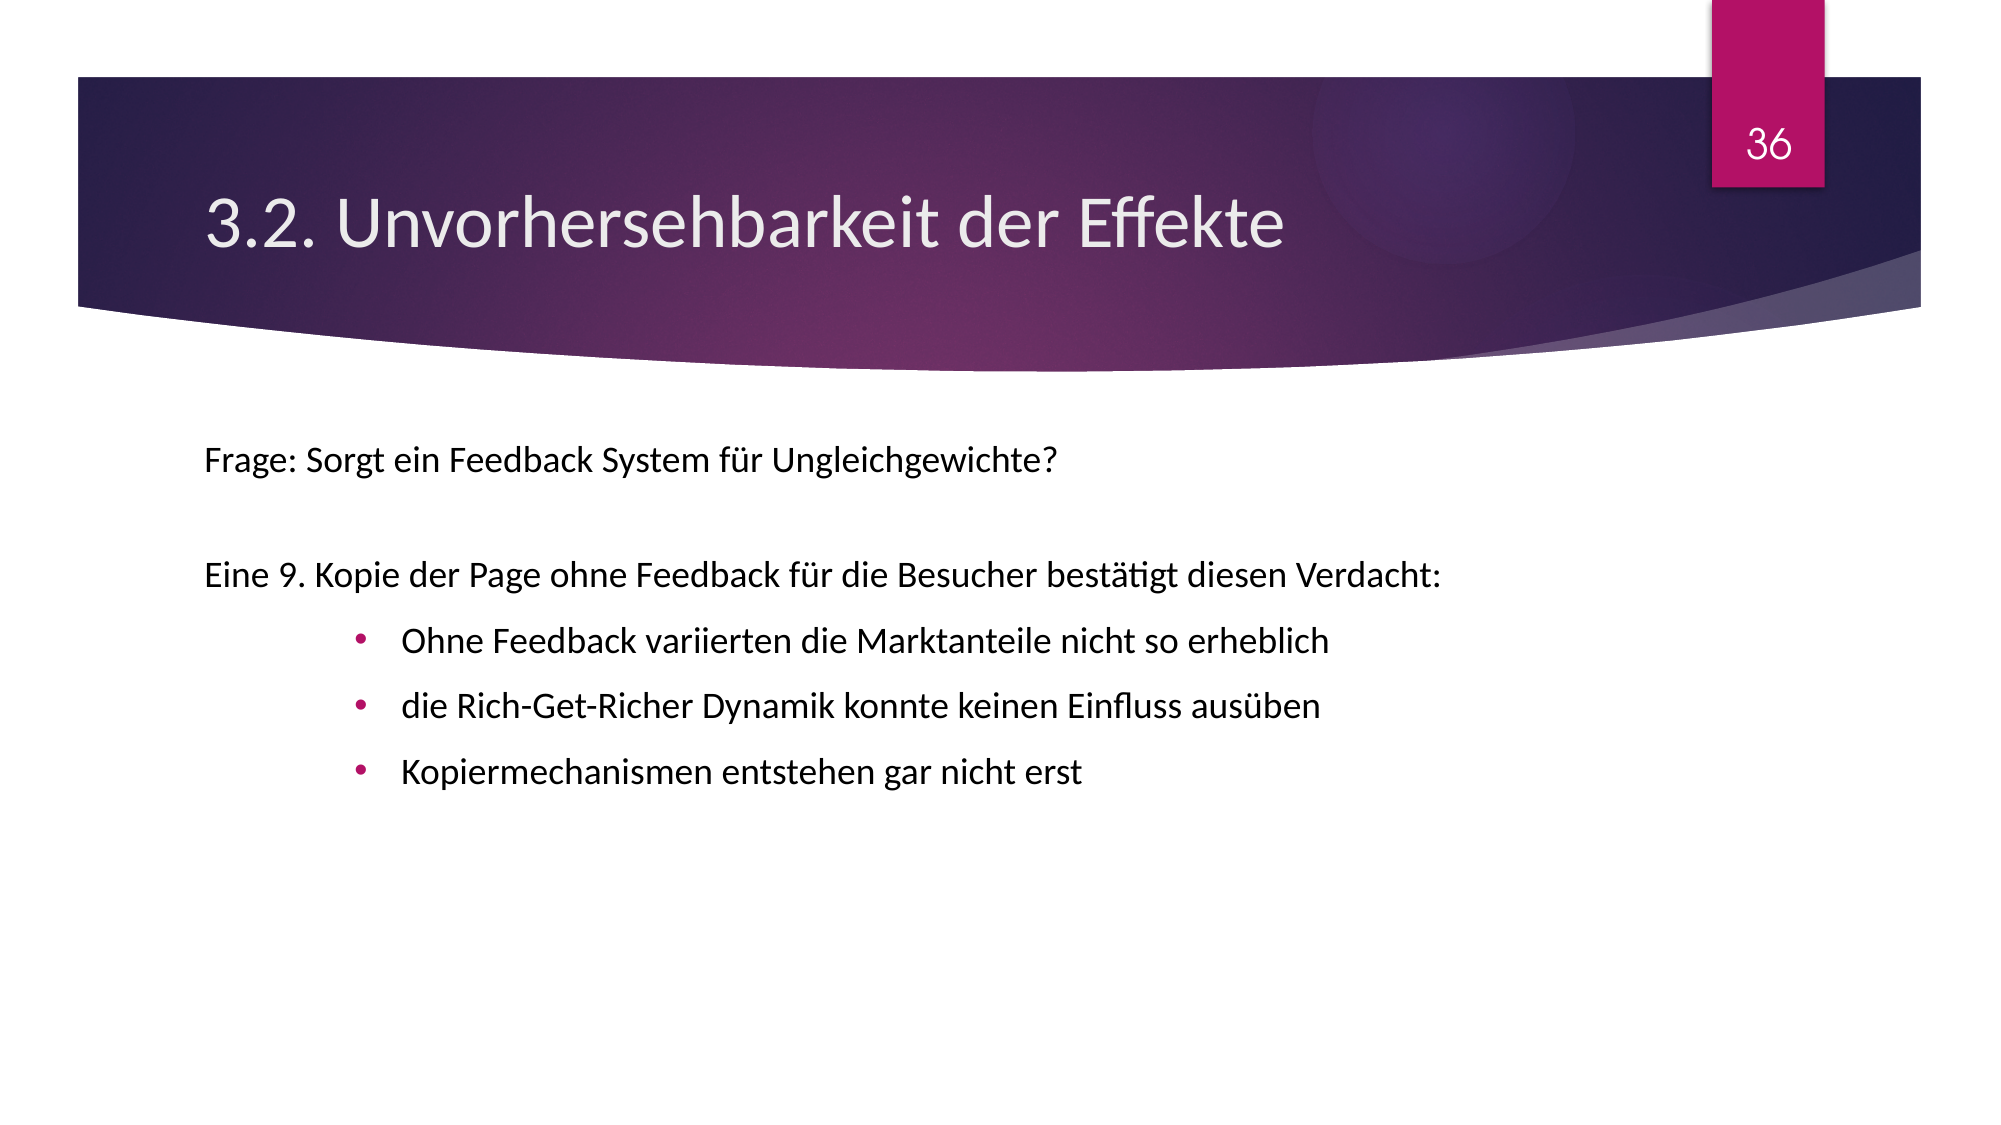

# 3.2. Unvorhersehbarkeit der Effekte
Frage: Sorgt ein Feedback System für Ungleichgewichte?
Eine 9. Kopie der Page ohne Feedback für die Besucher bestätigt diesen Verdacht:
Ohne Feedback variierten die Marktanteile nicht so erheblich
die Rich-Get-Richer Dynamik konnte keinen Einfluss ausüben
Kopiermechanismen entstehen gar nicht erst